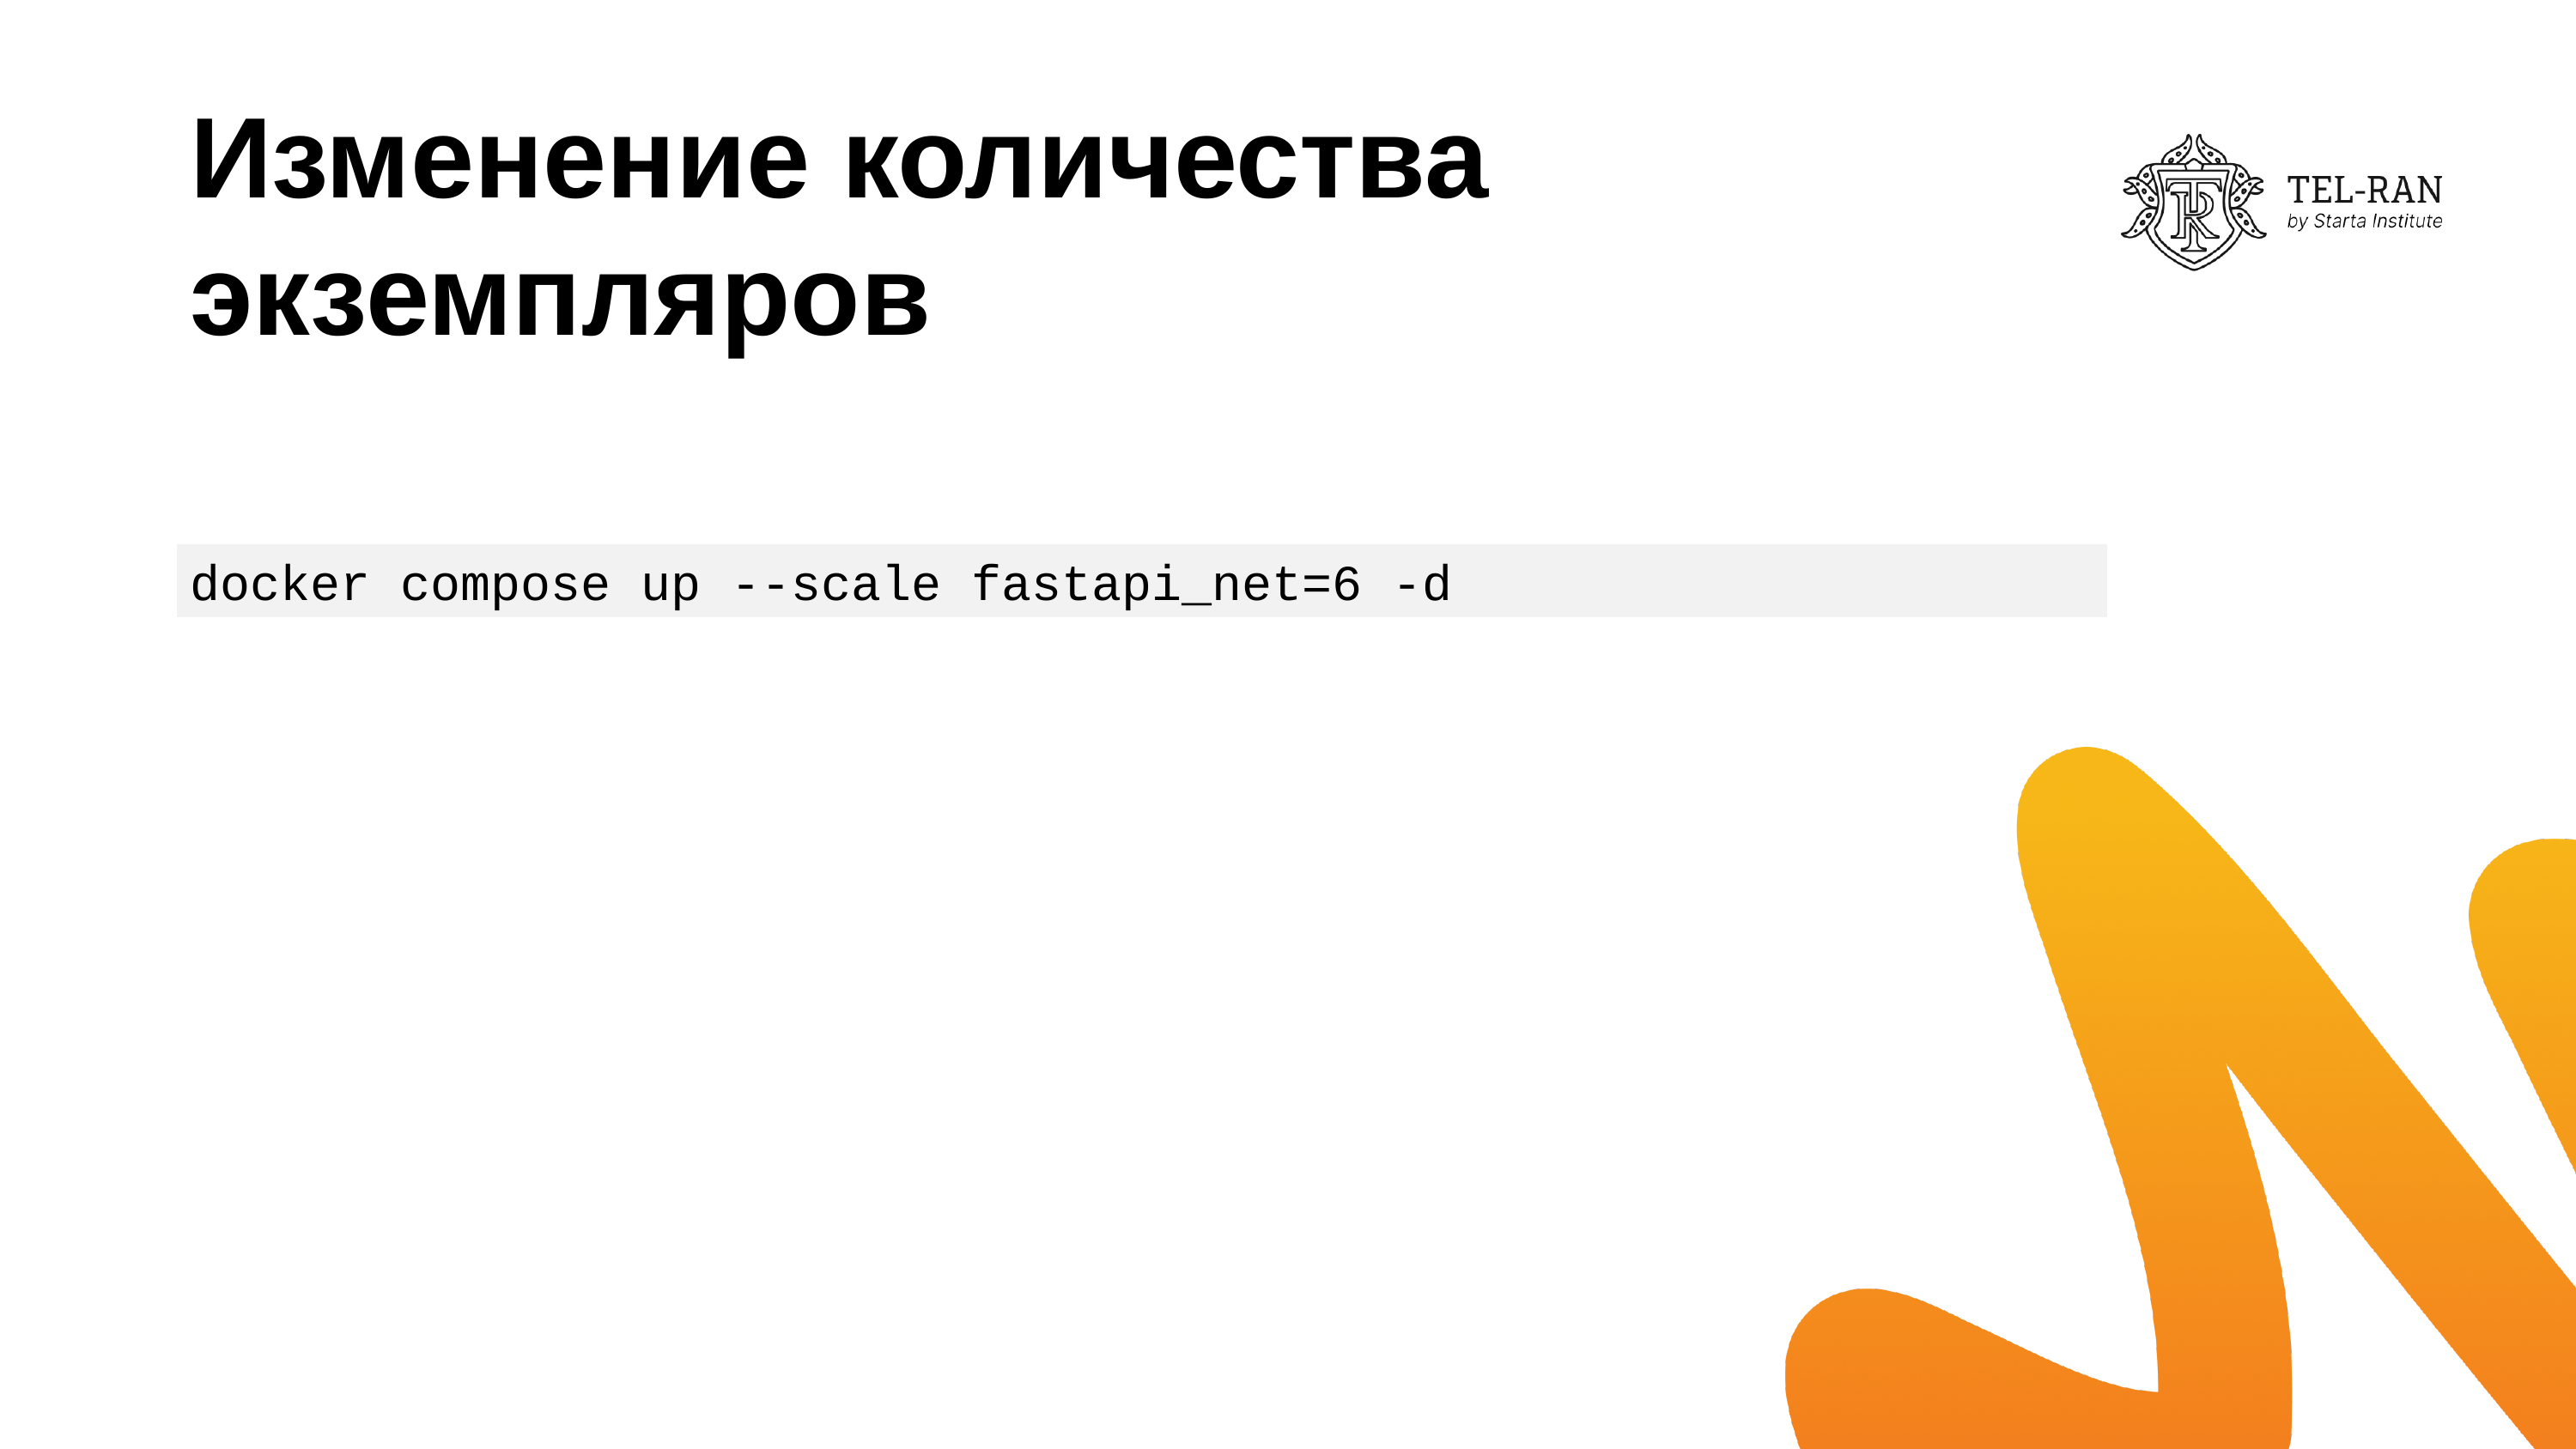

# Изменение количества экземпляров
docker compose up --scale fastapi_net=6 -d